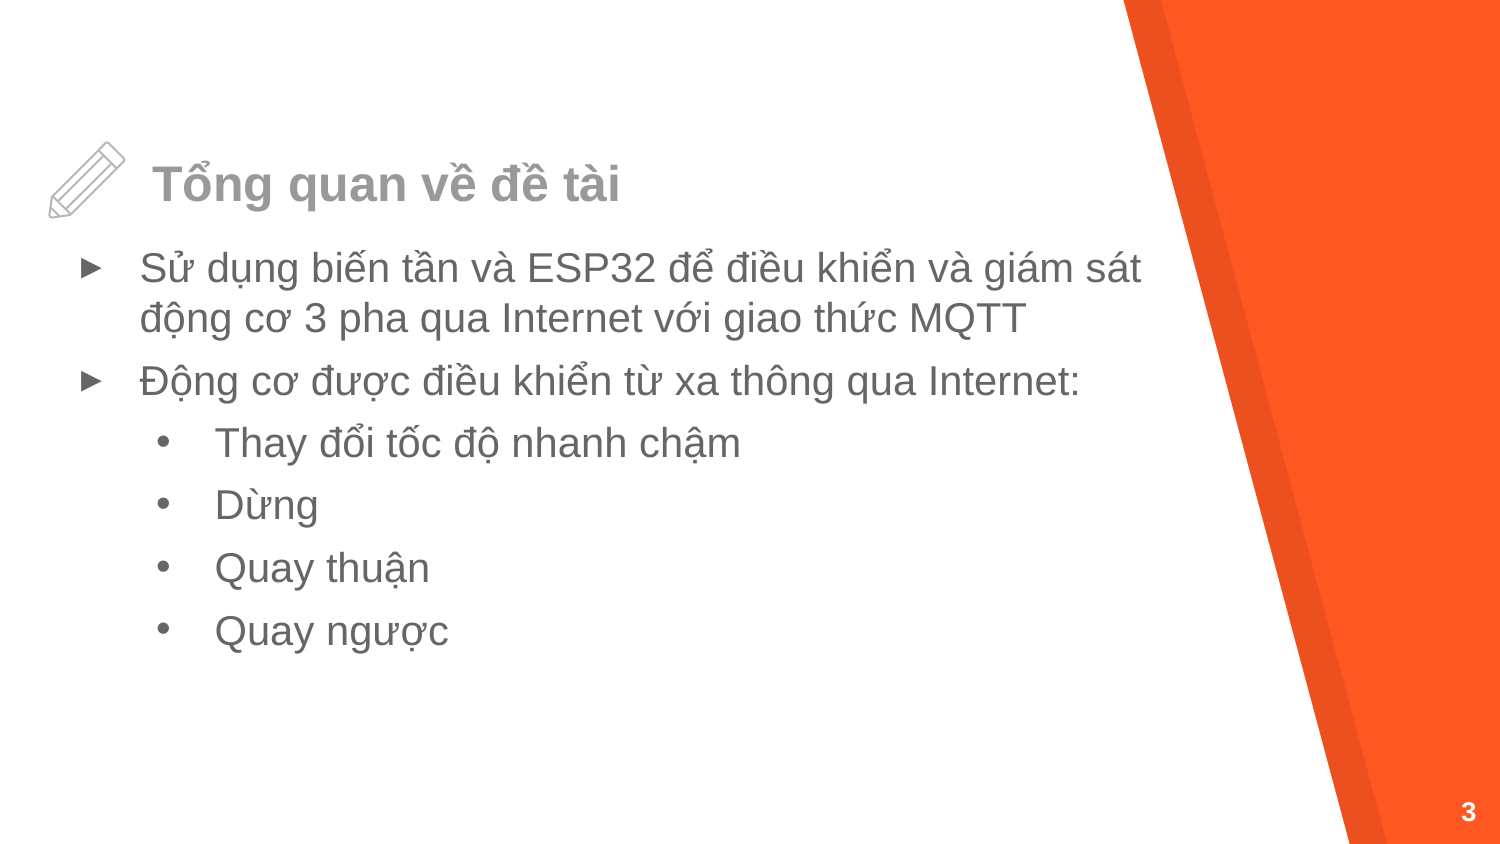

# Tổng quan về đề tài
Sử dụng biến tần và ESP32 để điều khiển và giám sát động cơ 3 pha qua Internet với giao thức MQTT
Động cơ được điều khiển từ xa thông qua Internet:
Thay đổi tốc độ nhanh chậm
Dừng
Quay thuận
Quay ngược
3